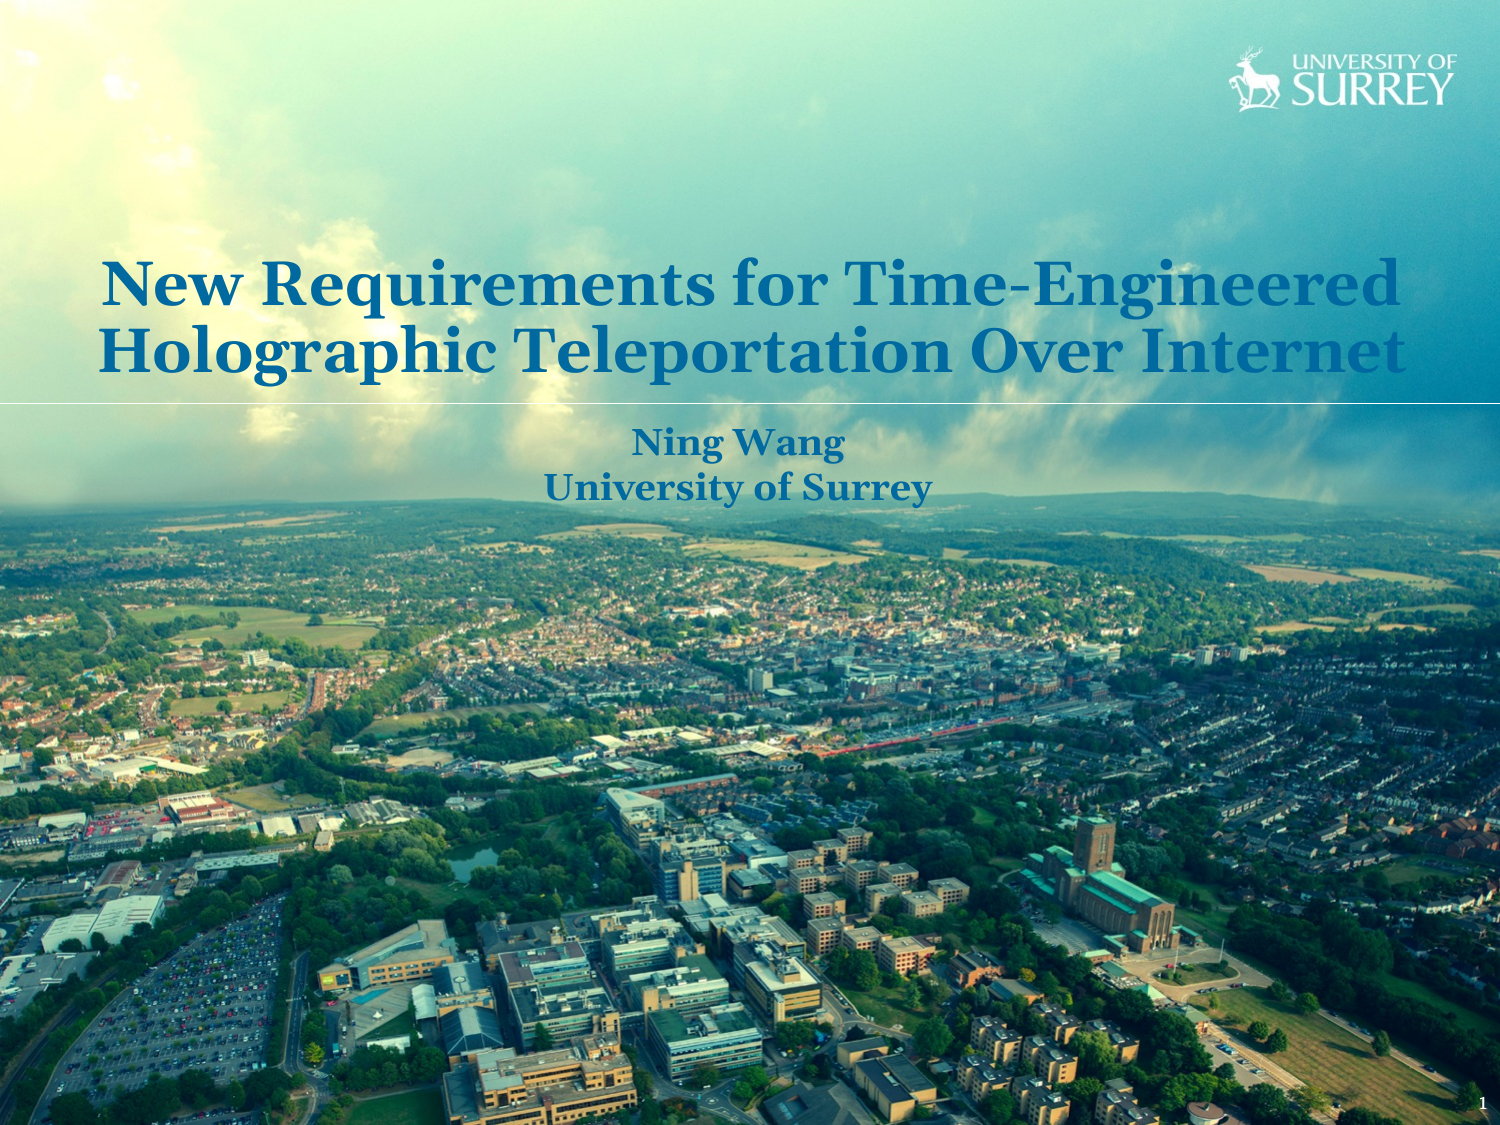

# New Requirements for Time-Engineered Holographic Teleportation Over Internet
Ning Wang
University of Surrey
1